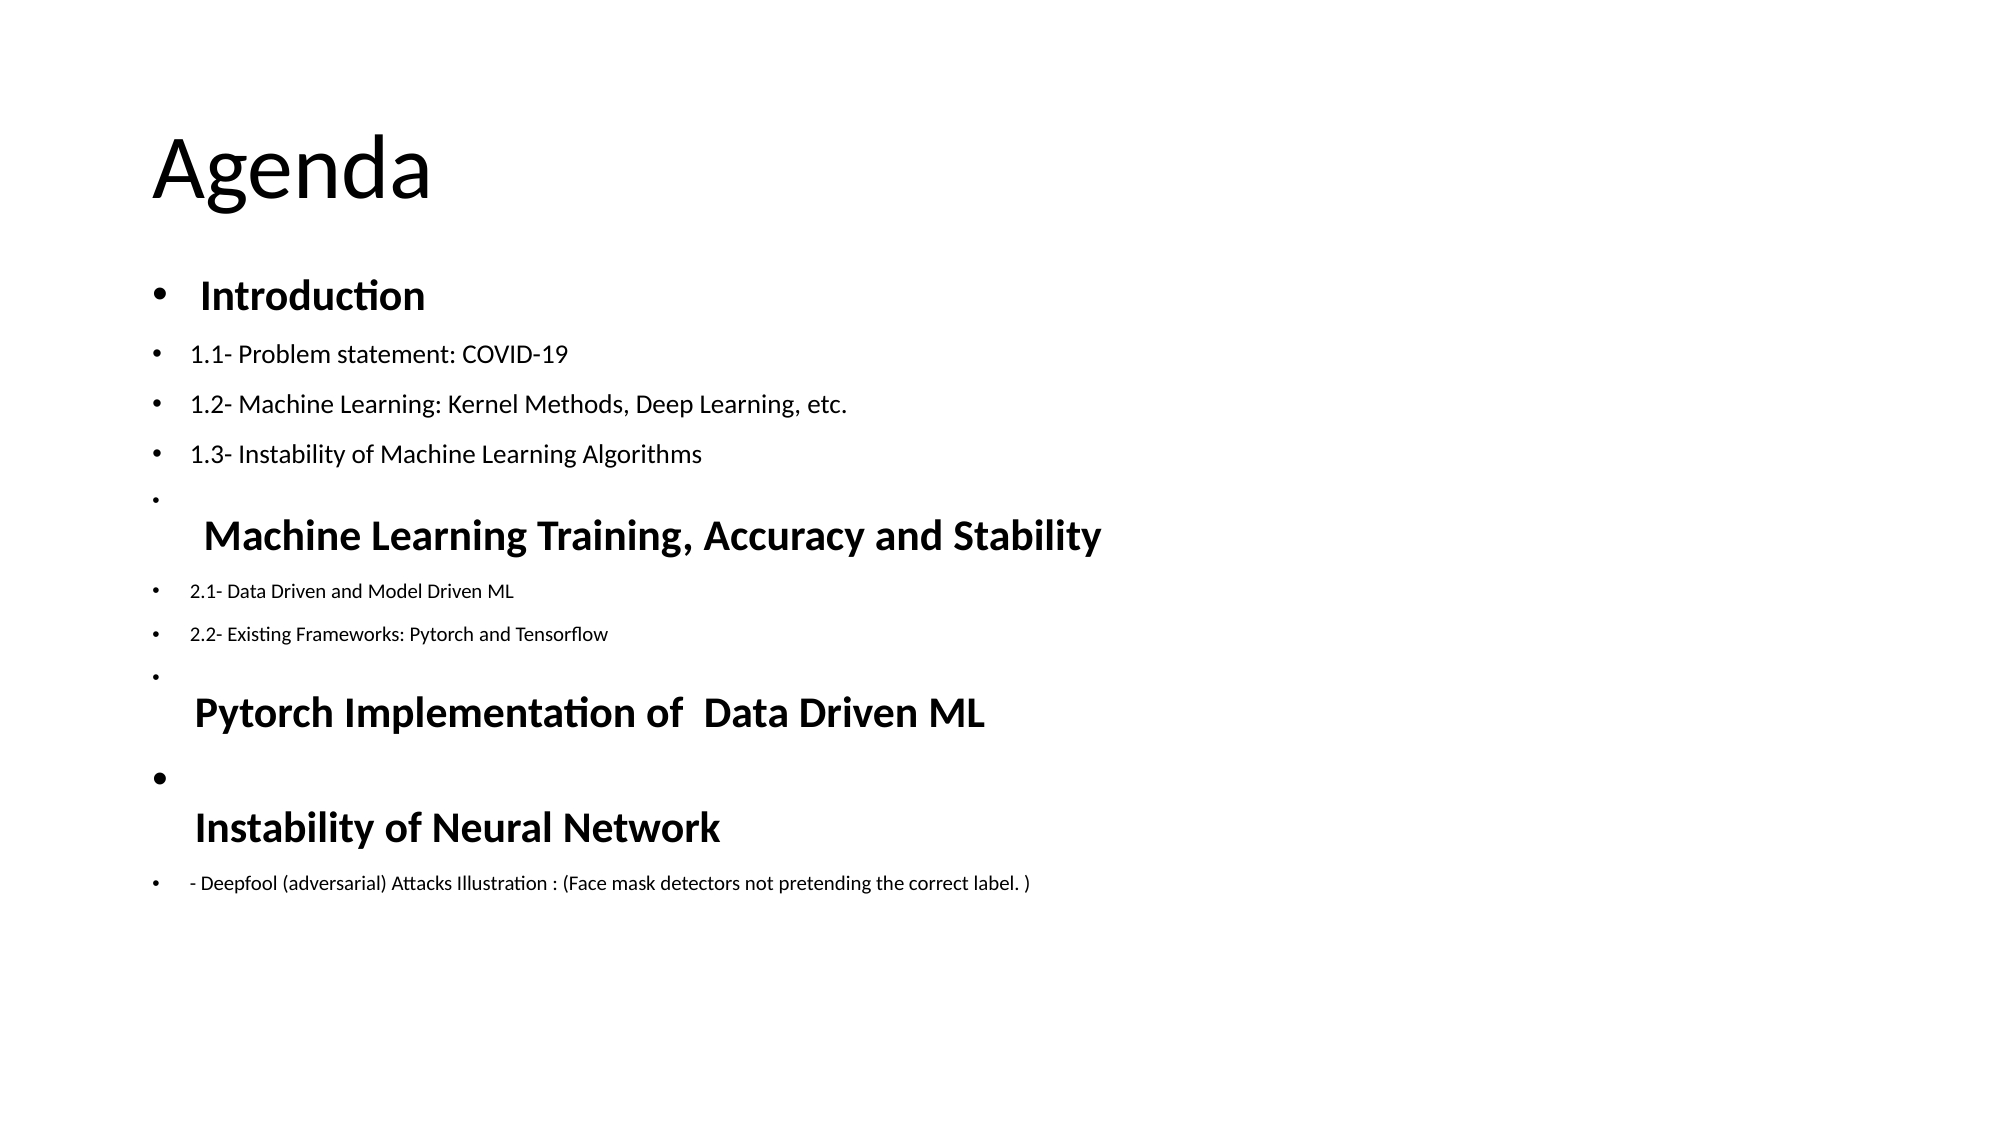

# Agenda
 Introduction
1.1- Problem statement: COVID-19
1.2- Machine Learning: Kernel Methods, Deep Learning, etc.
1.3- Instability of Machine Learning Algorithms
  Machine Learning Training, Accuracy and Stability
2.1- Data Driven and Model Driven ML
2.2- Existing Frameworks: Pytorch and Tensorflow
 Pytorch Implementation of  Data Driven ML
 Instability of Neural Network
- Deepfool (adversarial) Attacks Illustration : (Face mask detectors not pretending the correct label. )